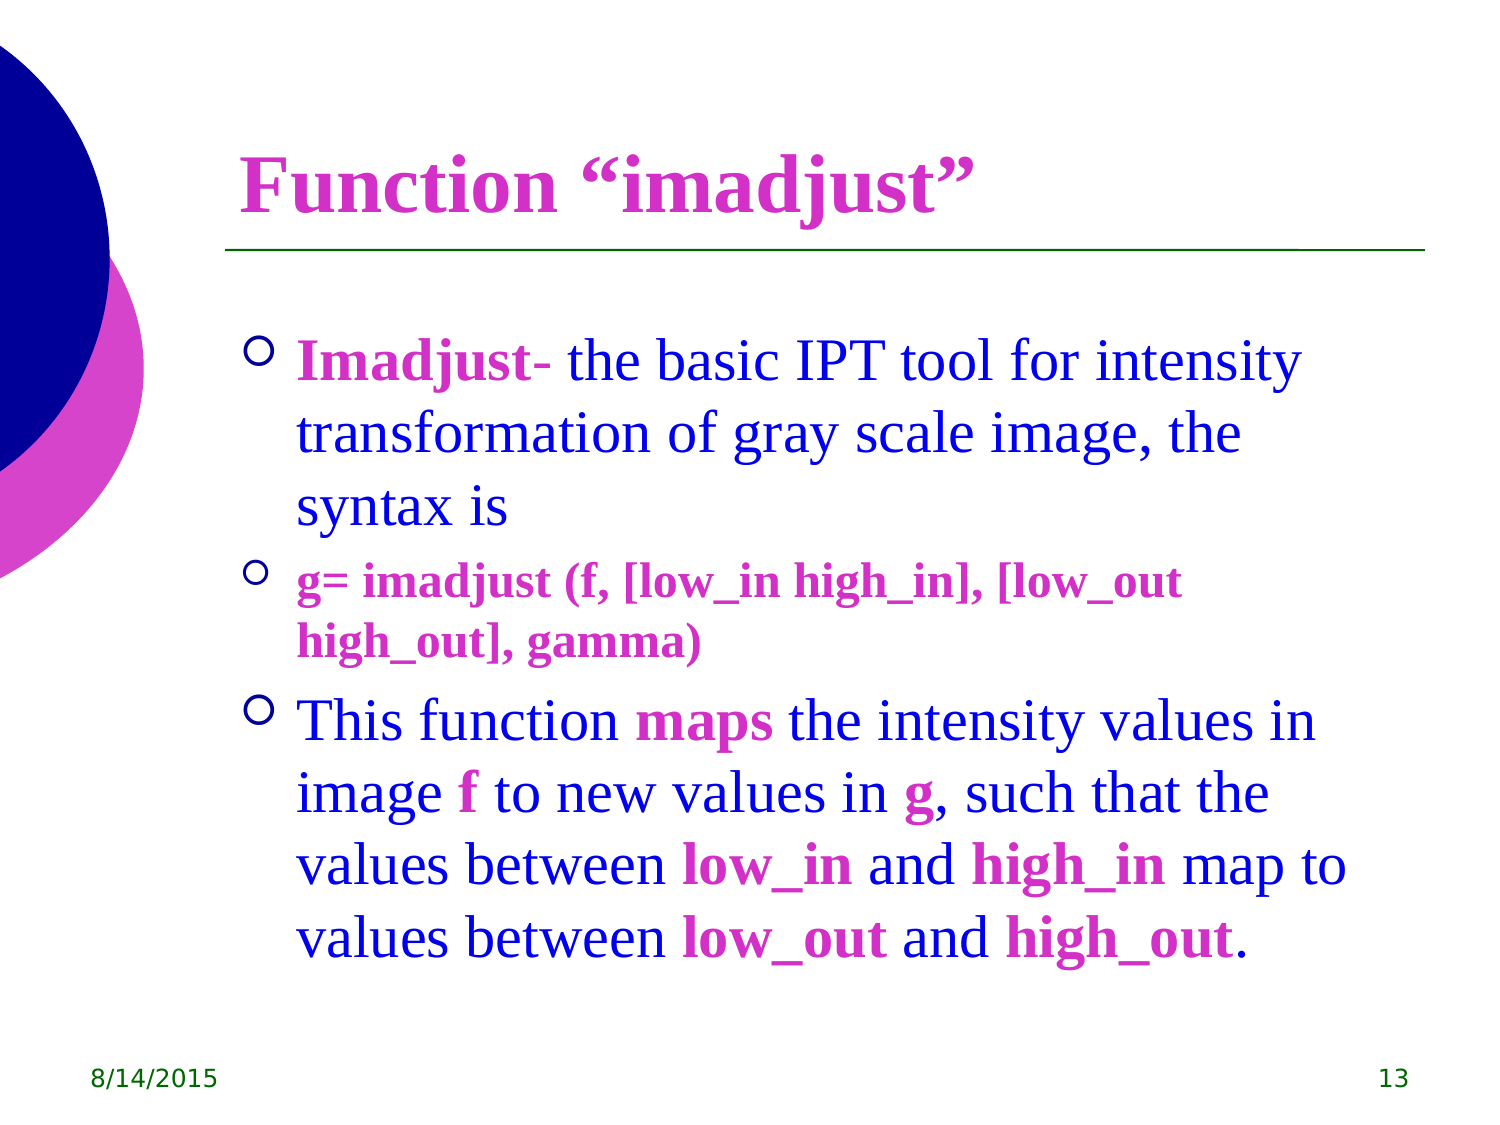

# Function “imadjust”
Imadjust- the basic IPT tool for intensity transformation of gray scale image, the syntax is
g= imadjust (f, [low_in high_in], [low_out high_out], gamma)
This function maps the intensity values in image f to new values in g, such that the values between low_in and high_in map to values between low_out and high_out.
8/14/2015
13